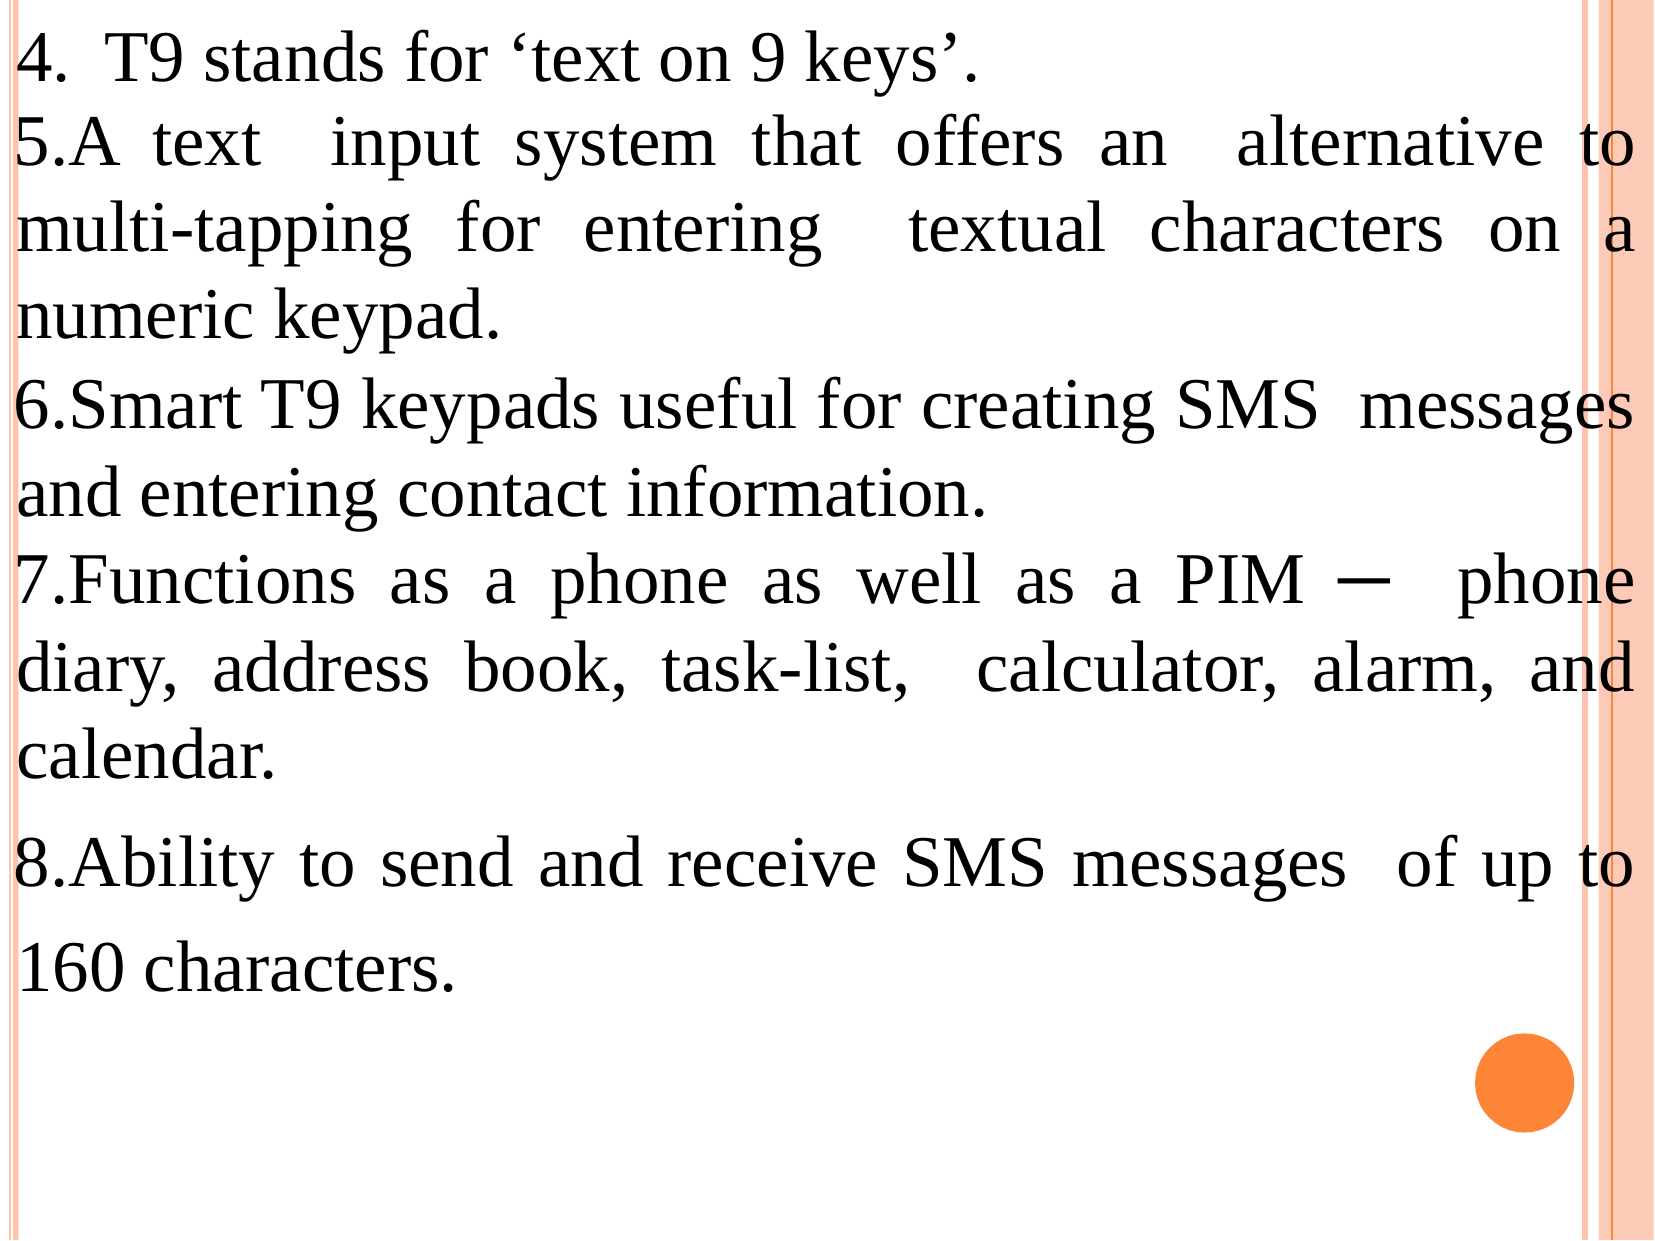

T9 stands for ‘text on 9 keys’.
A text  input system that offers an  alternative to multi-tapping for entering  textual characters on a numeric keypad.
Smart T9 keypads useful for creating SMS  messages and entering contact information.
Functions as a phone as well as a PIM ─  phone diary, address book, task-list,  calculator, alarm, and calendar.
Ability to send and receive SMS messages  of up to 160 characters.